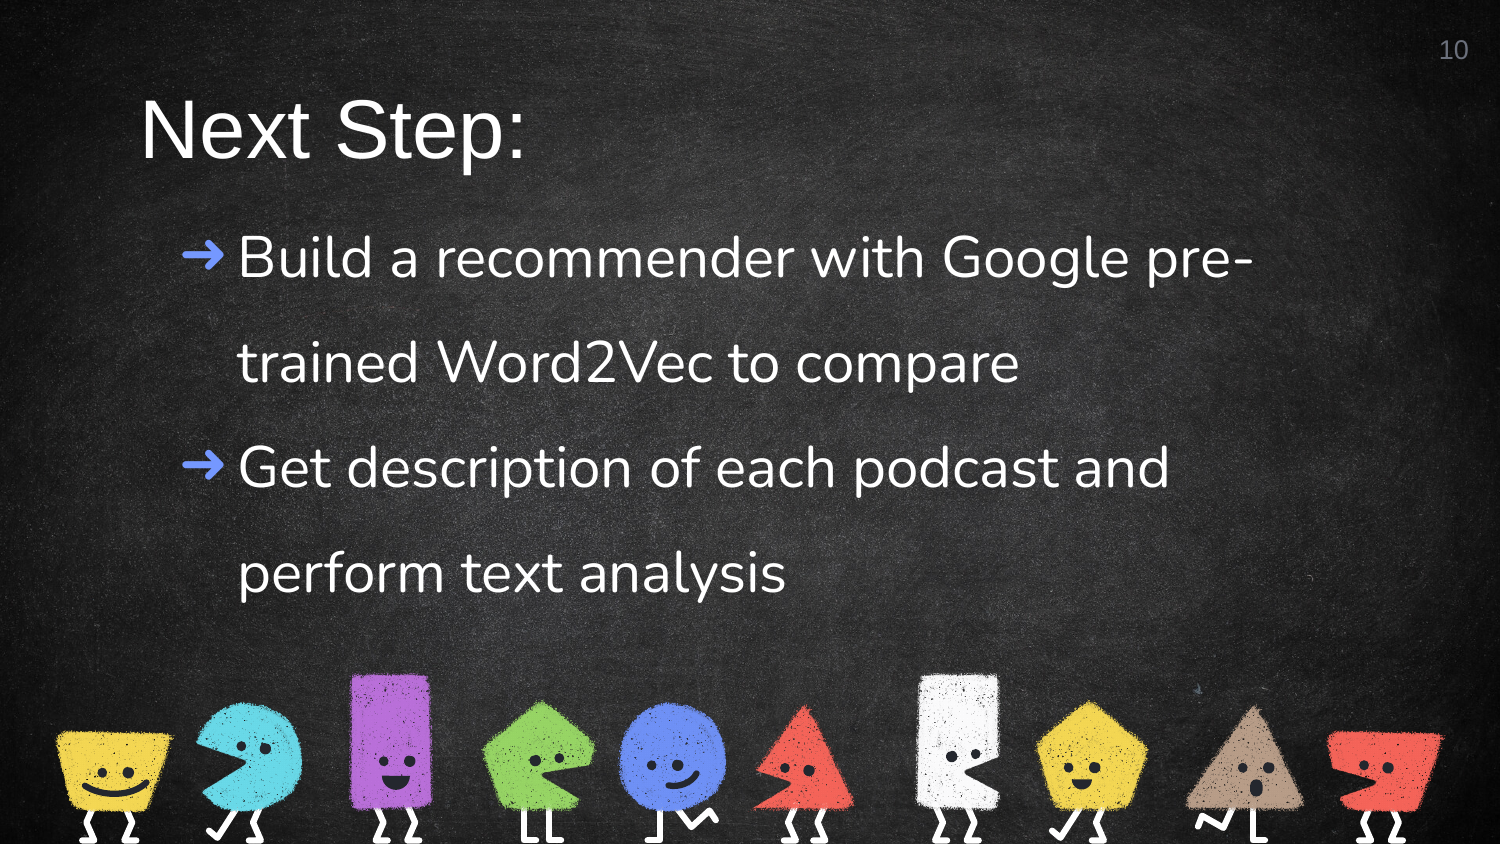

10
Next Step:
Build a recommender with Google pre-trained Word2Vec to compare
Get description of each podcast and perform text analysis